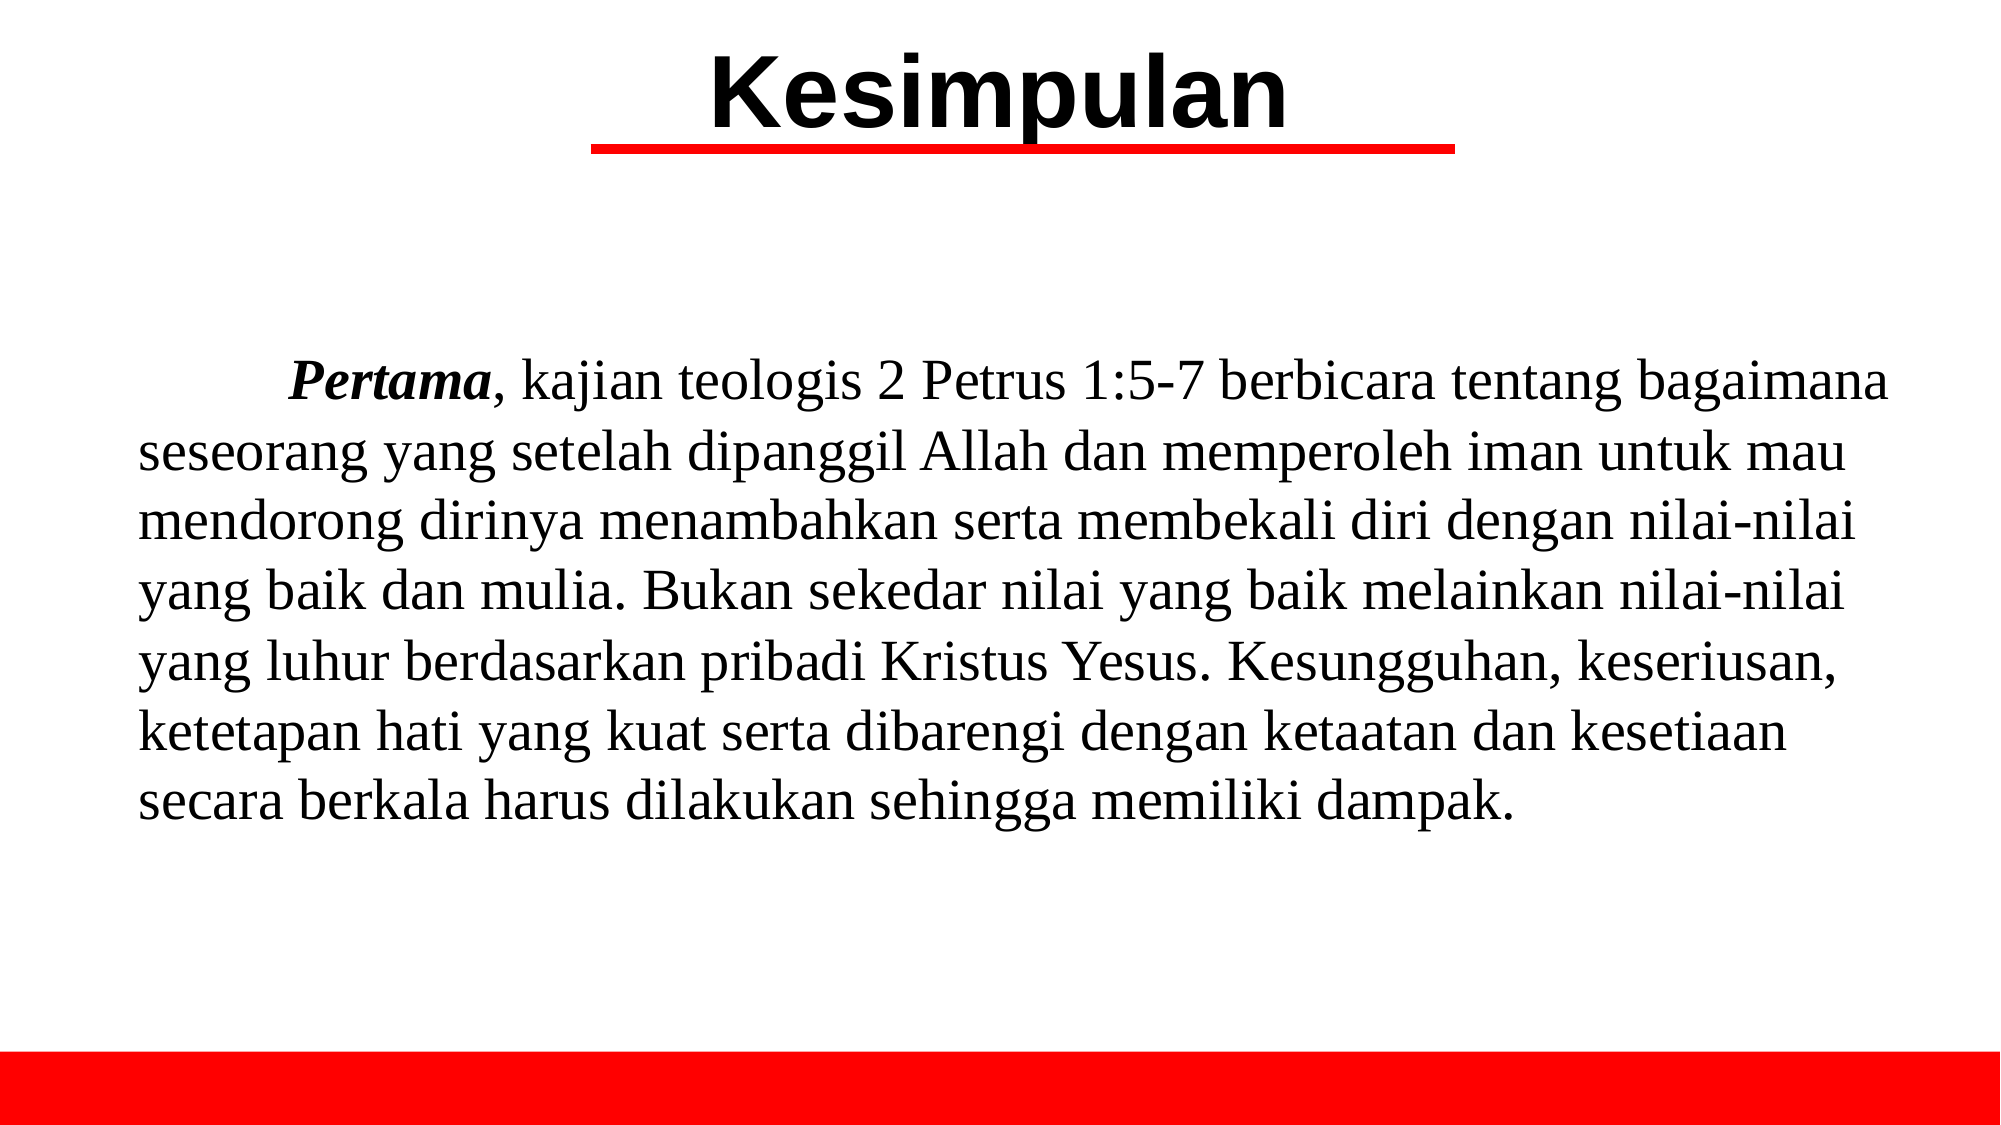

Kesimpulan
	Pertama, kajian teologis 2 Petrus 1:5-7 berbicara tentang bagaimana seseorang yang setelah dipanggil Allah dan memperoleh iman untuk mau mendorong dirinya menambahkan serta membekali diri dengan nilai-nilai yang baik dan mulia. Bukan sekedar nilai yang baik melainkan nilai-nilai yang luhur berdasarkan pribadi Kristus Yesus. Kesungguhan, keseriusan, ketetapan hati yang kuat serta dibarengi dengan ketaatan dan kesetiaan secara berkala harus dilakukan sehingga memiliki dampak.